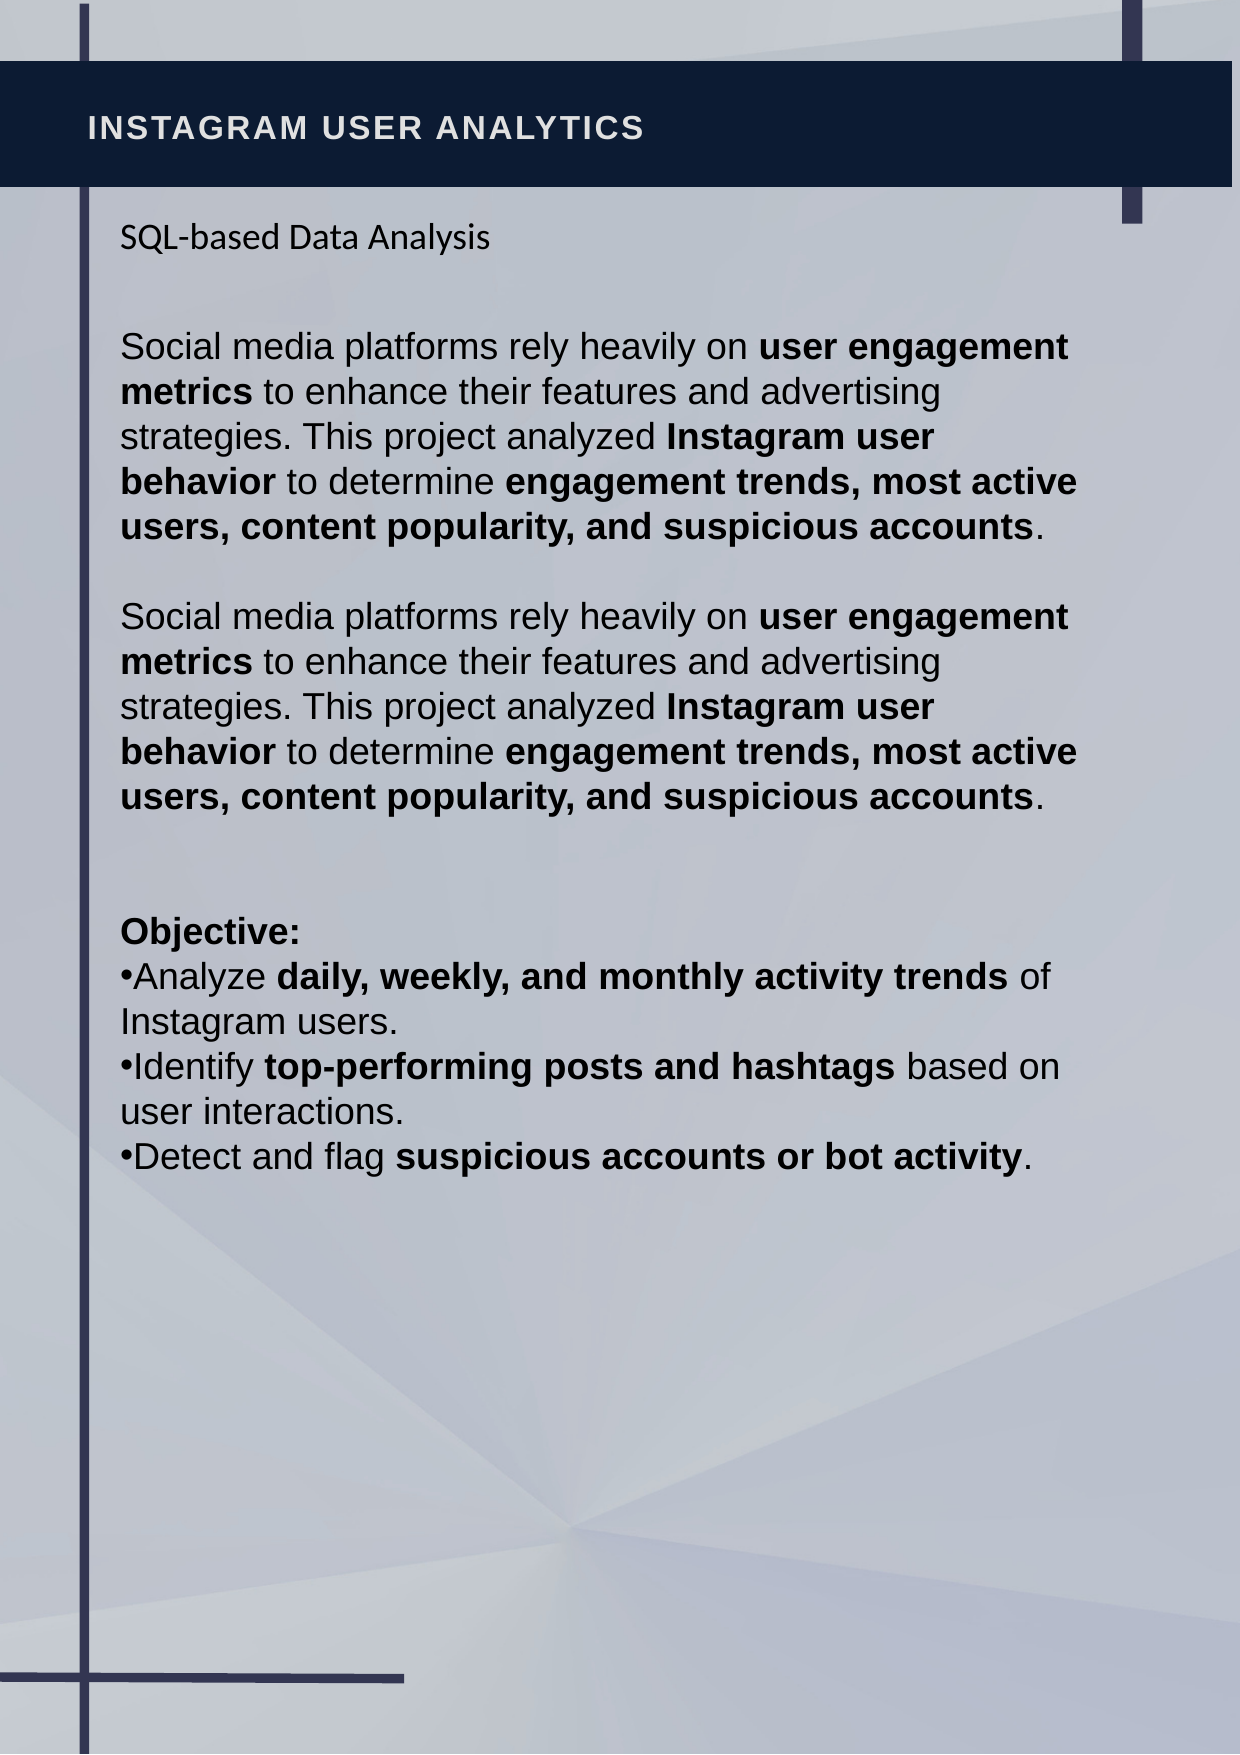

INSTAGRAM USER ANALYTICS
SQL-based Data Analysis
Social media platforms rely heavily on user engagement metrics to enhance their features and advertising strategies. This project analyzed Instagram user behavior to determine engagement trends, most active users, content popularity, and suspicious accounts.

Social media platforms rely heavily on user engagement metrics to enhance their features and advertising strategies. This project analyzed Instagram user behavior to determine engagement trends, most active users, content popularity, and suspicious accounts.

Objective:
Analyze daily, weekly, and monthly activity trends of Instagram users.
Identify top-performing posts and hashtags based on user interactions.
Detect and flag suspicious accounts or bot activity.